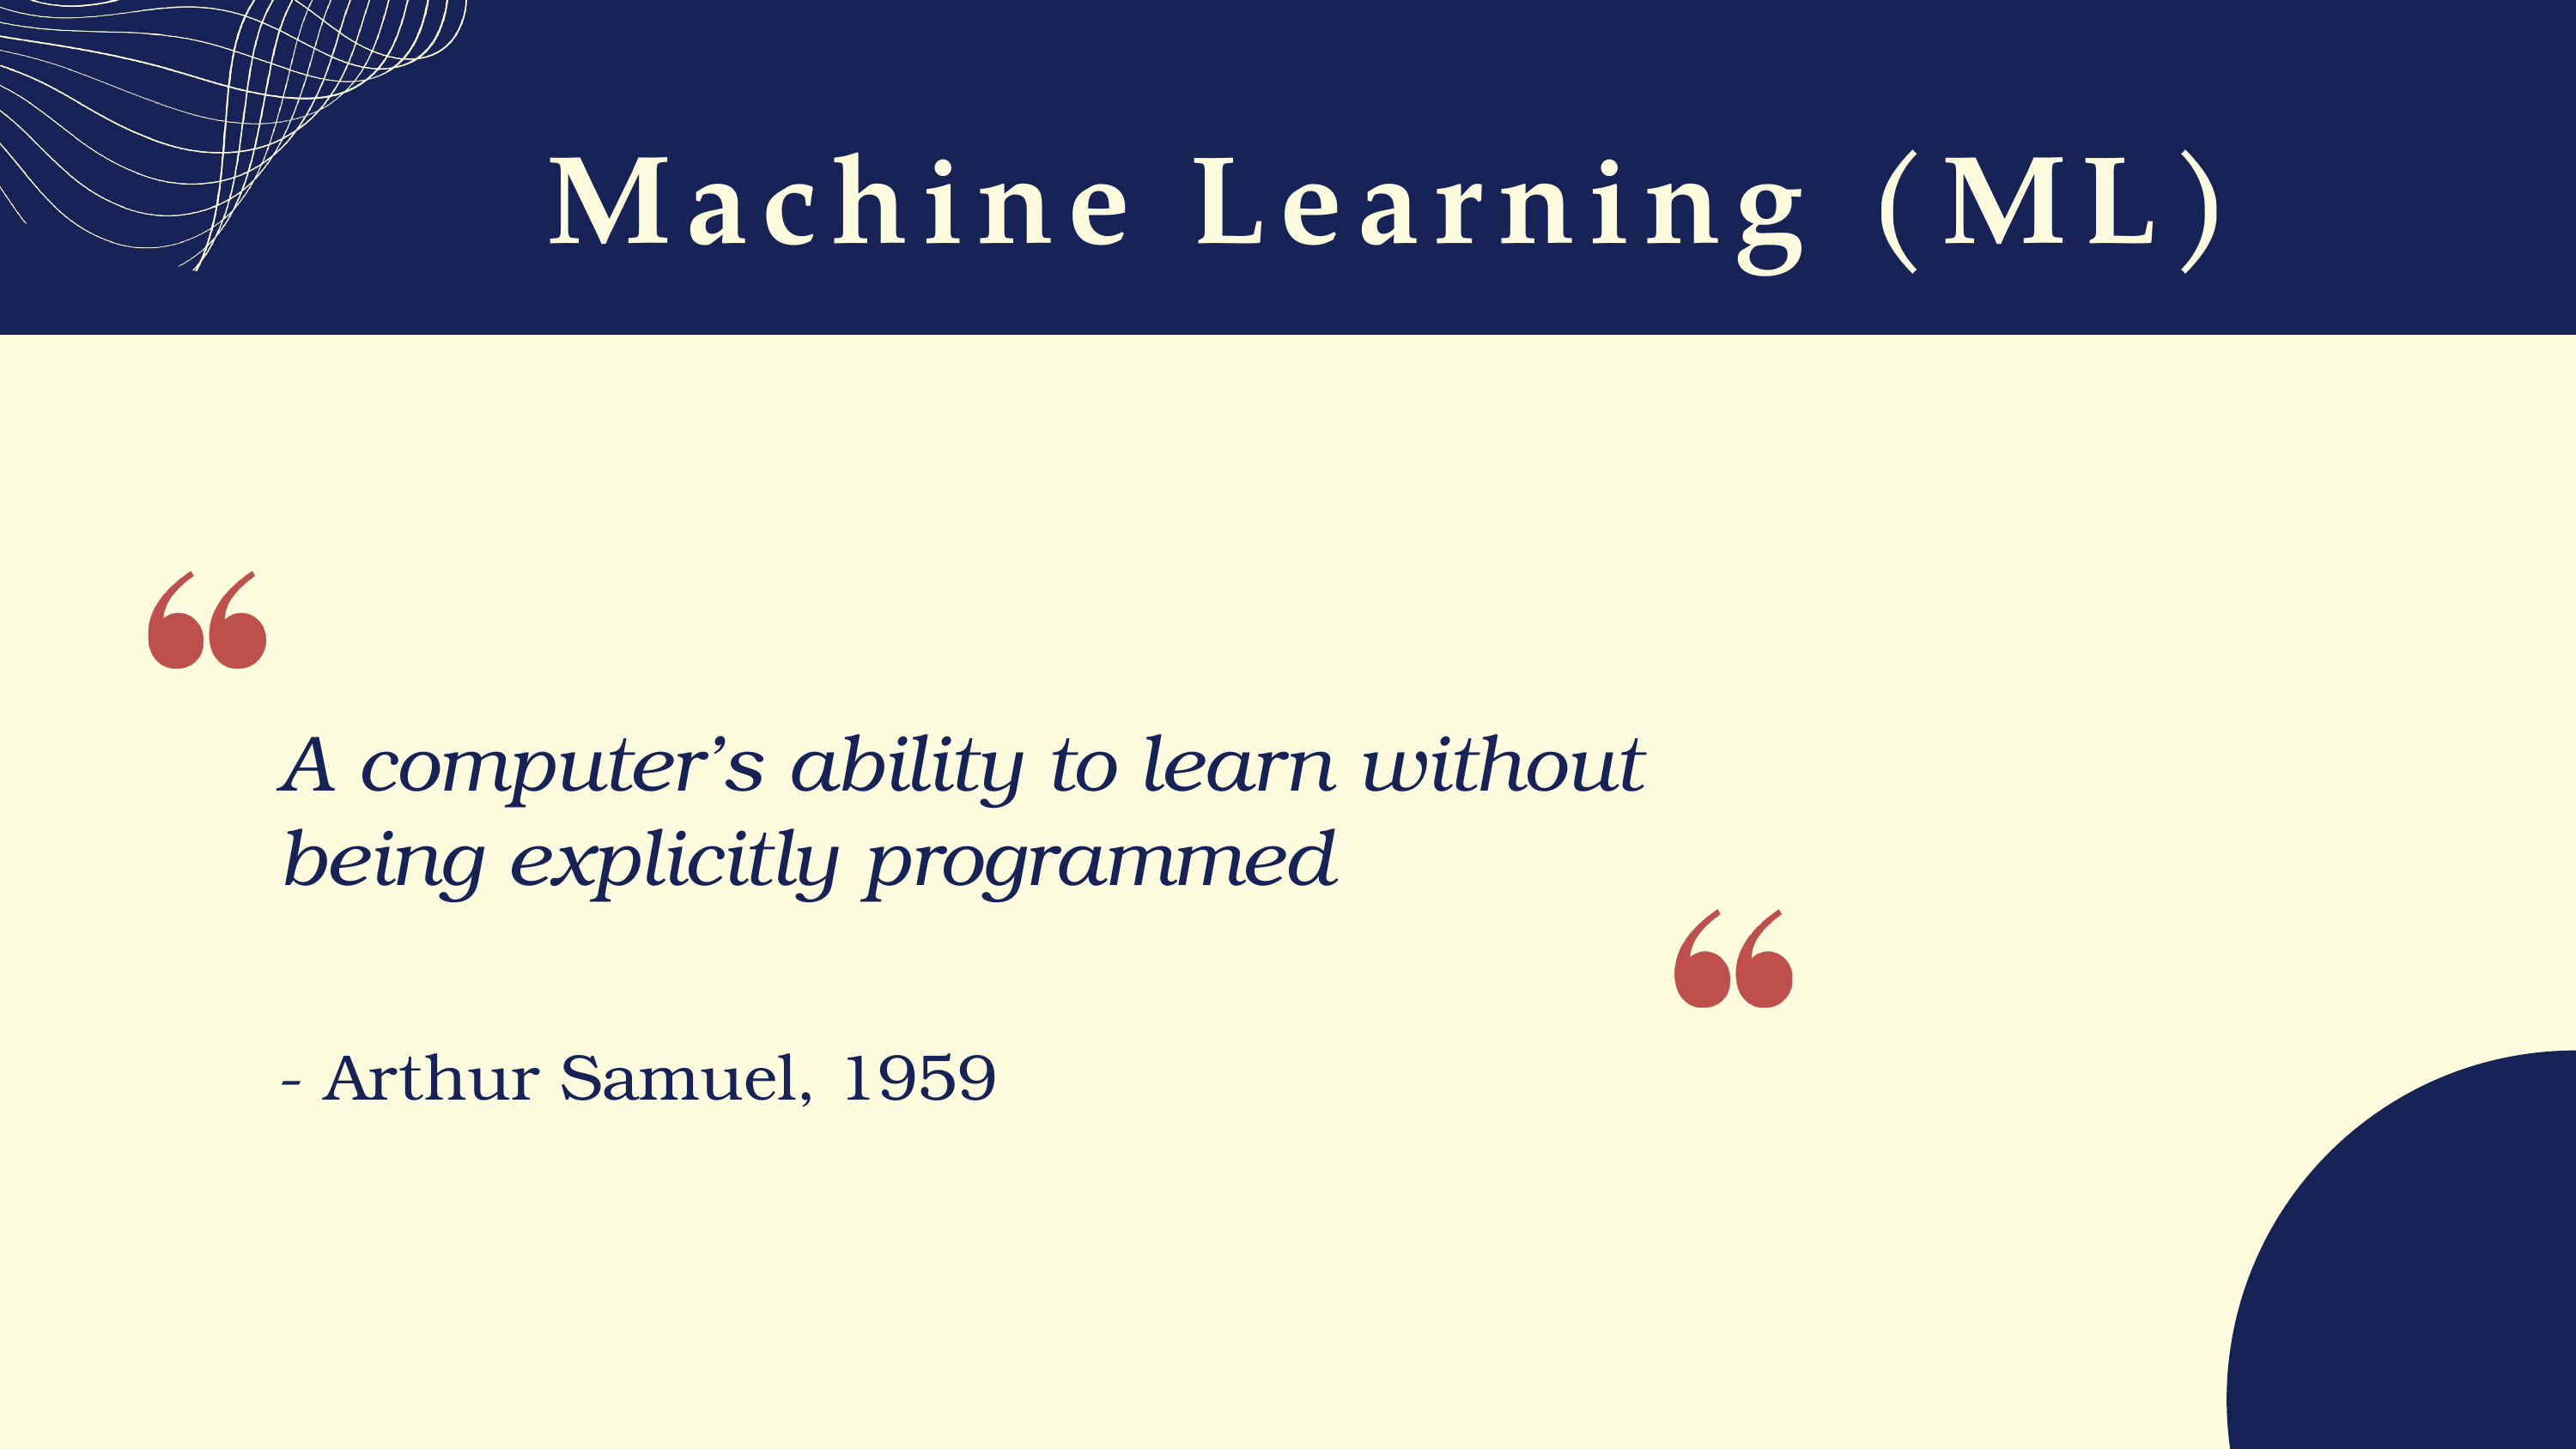

Machine Learning (ML)

A computer’s ability to learn without being explicitly programmed

- Arthur Samuel, 1959